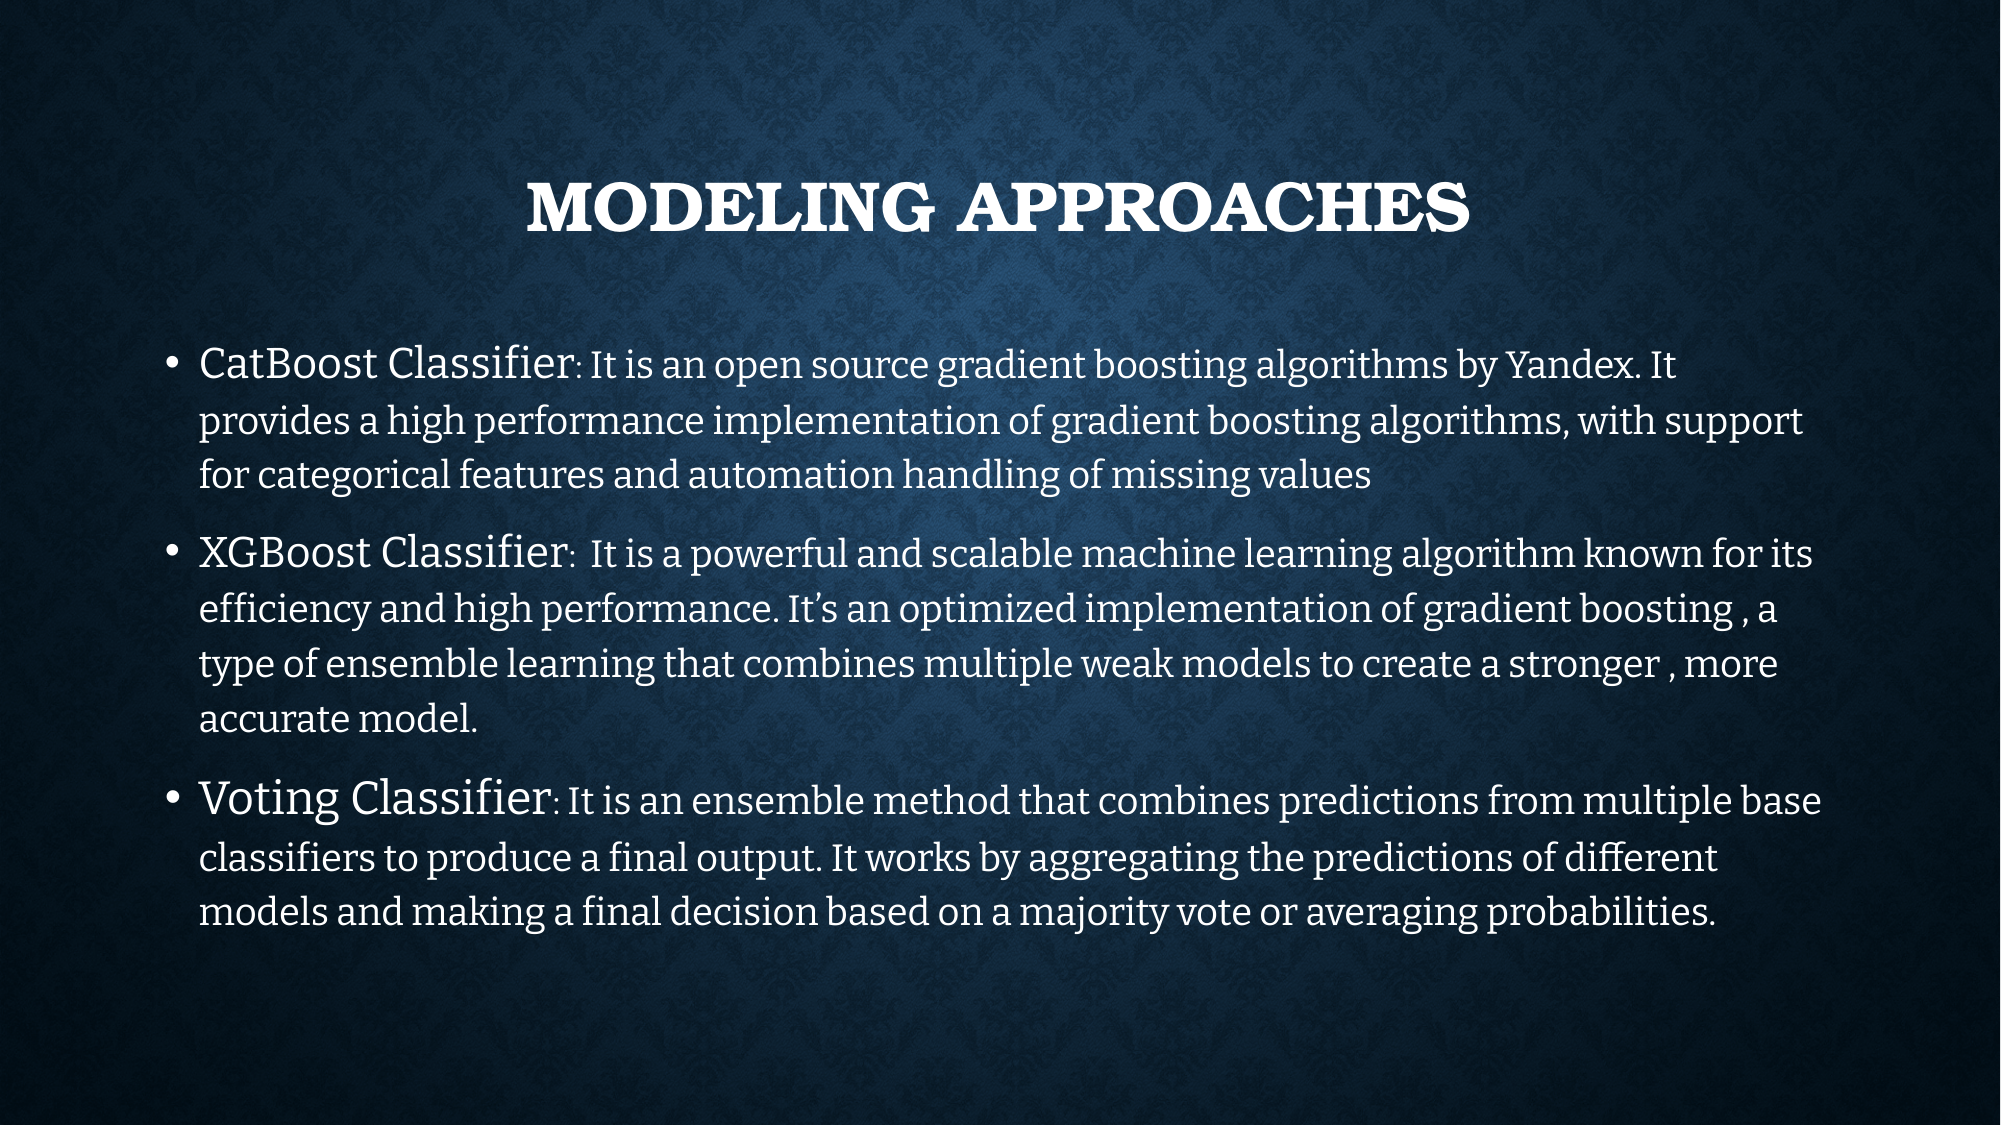

# MODELING APPROACHES
CatBoost Classifier: It is an open source gradient boosting algorithms by Yandex. It provides a high performance implementation of gradient boosting algorithms, with support for categorical features and automation handling of missing values
XGBoost Classifier:  It is a powerful and scalable machine learning algorithm known for its efficiency and high performance. It’s an optimized implementation of gradient boosting , a type of ensemble learning that combines multiple weak models to create a stronger , more accurate model.
Voting Classifier: It is an ensemble method that combines predictions from multiple base classifiers to produce a final output. It works by aggregating the predictions of different models and making a final decision based on a majority vote or averaging probabilities.